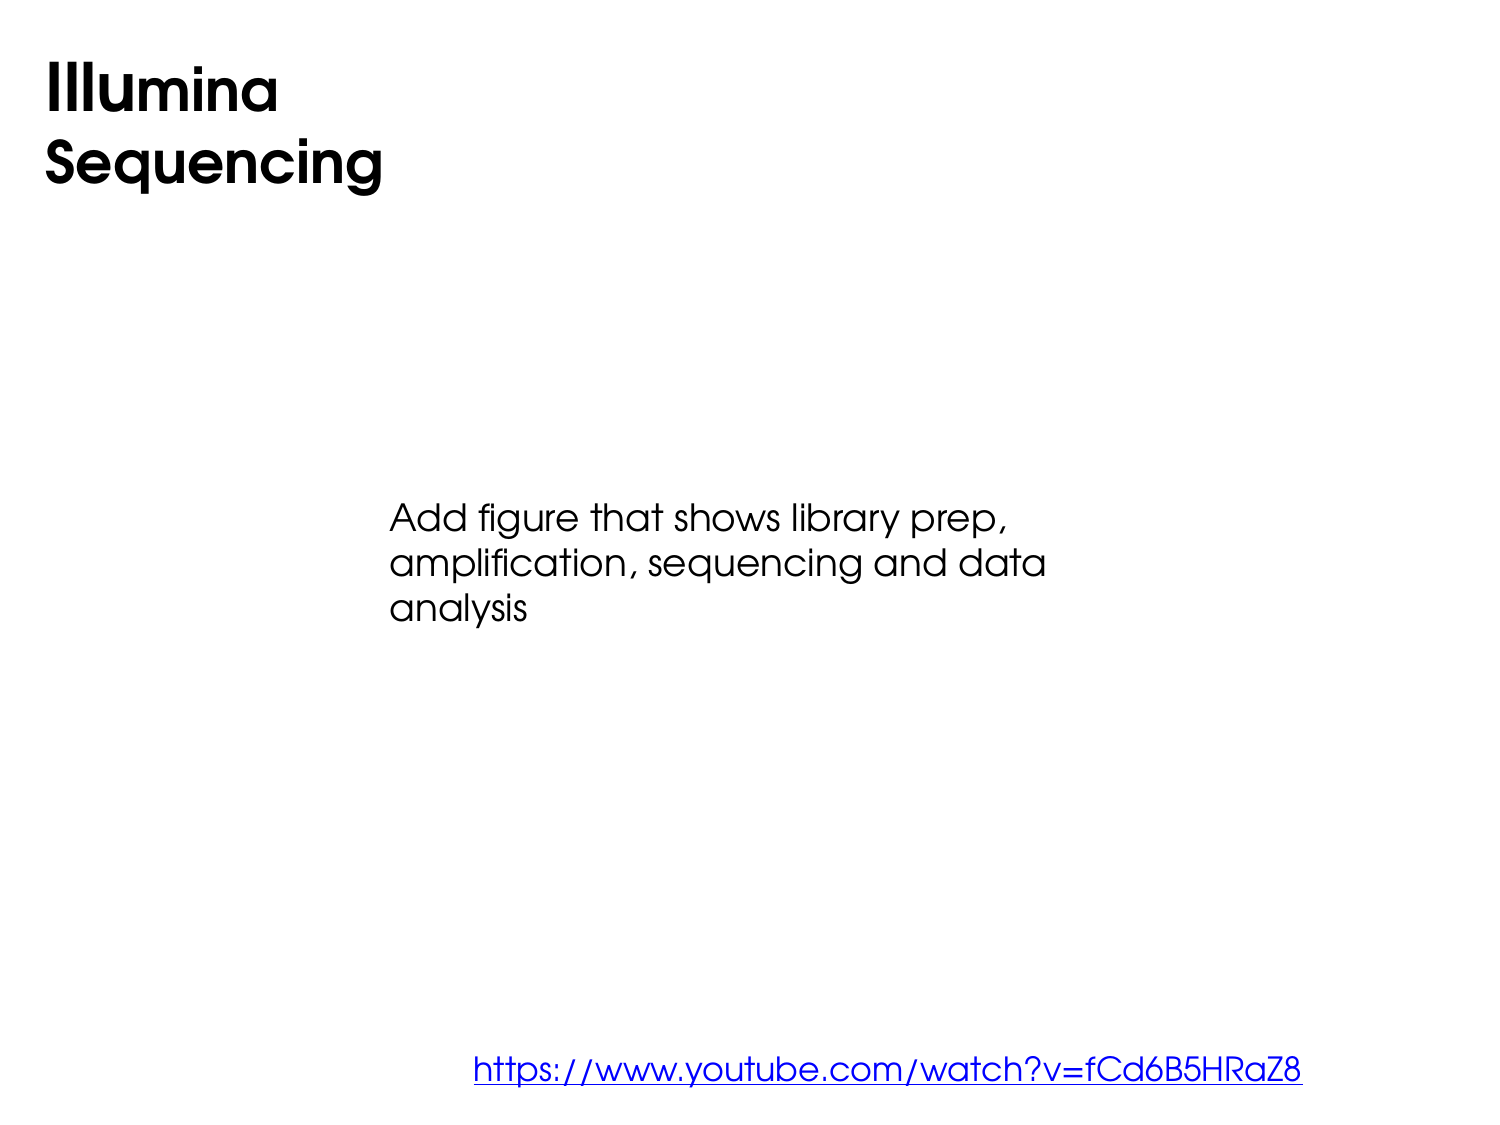

# Illumina Sequencing
Add figure that shows library prep, amplification, sequencing and data analysis

https://www.youtube.com/watch?v=fCd6B5HRaZ8